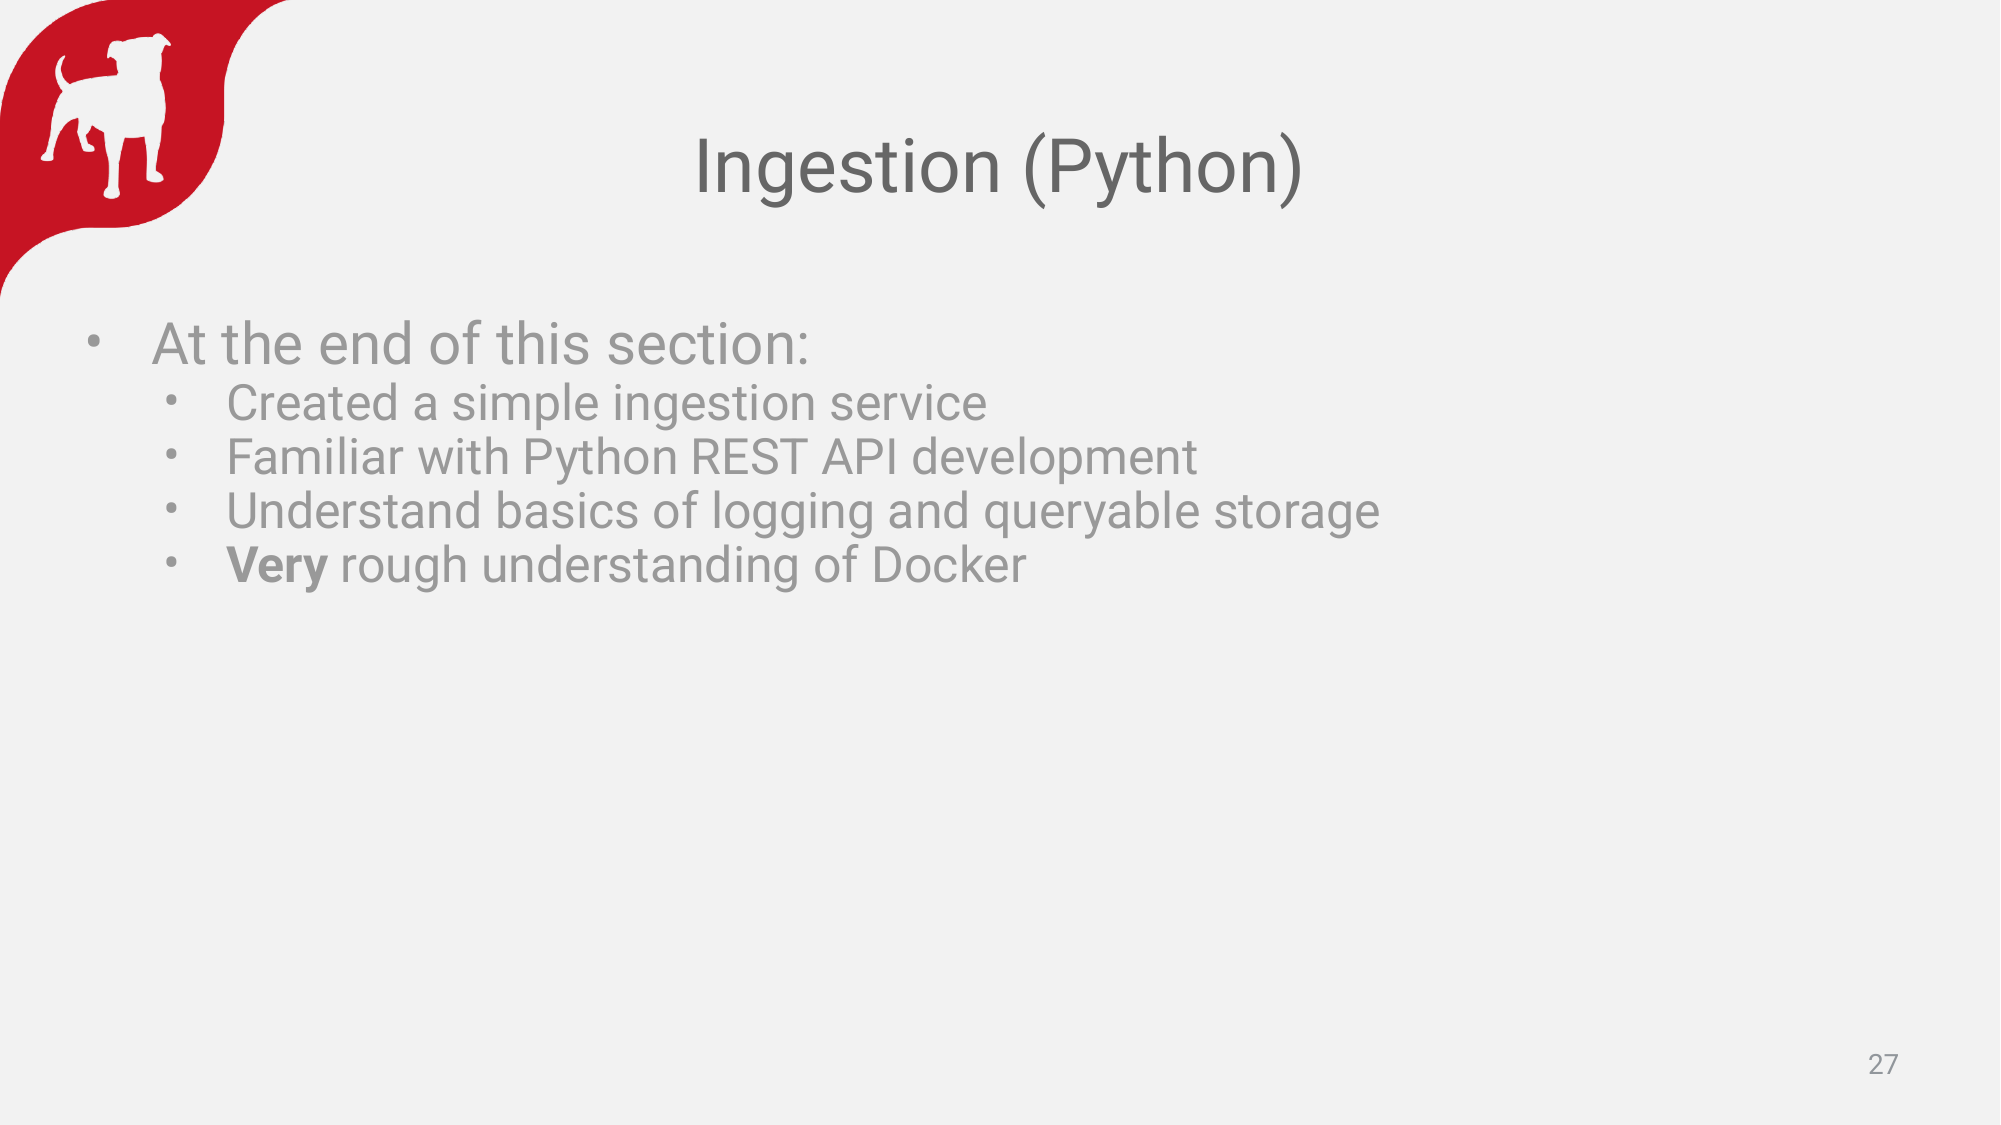

# Ingestion (Python)
At the end of this section:
Created a simple ingestion service
Familiar with Python REST API development
Understand basics of logging and queryable storage
Very rough understanding of Docker
27